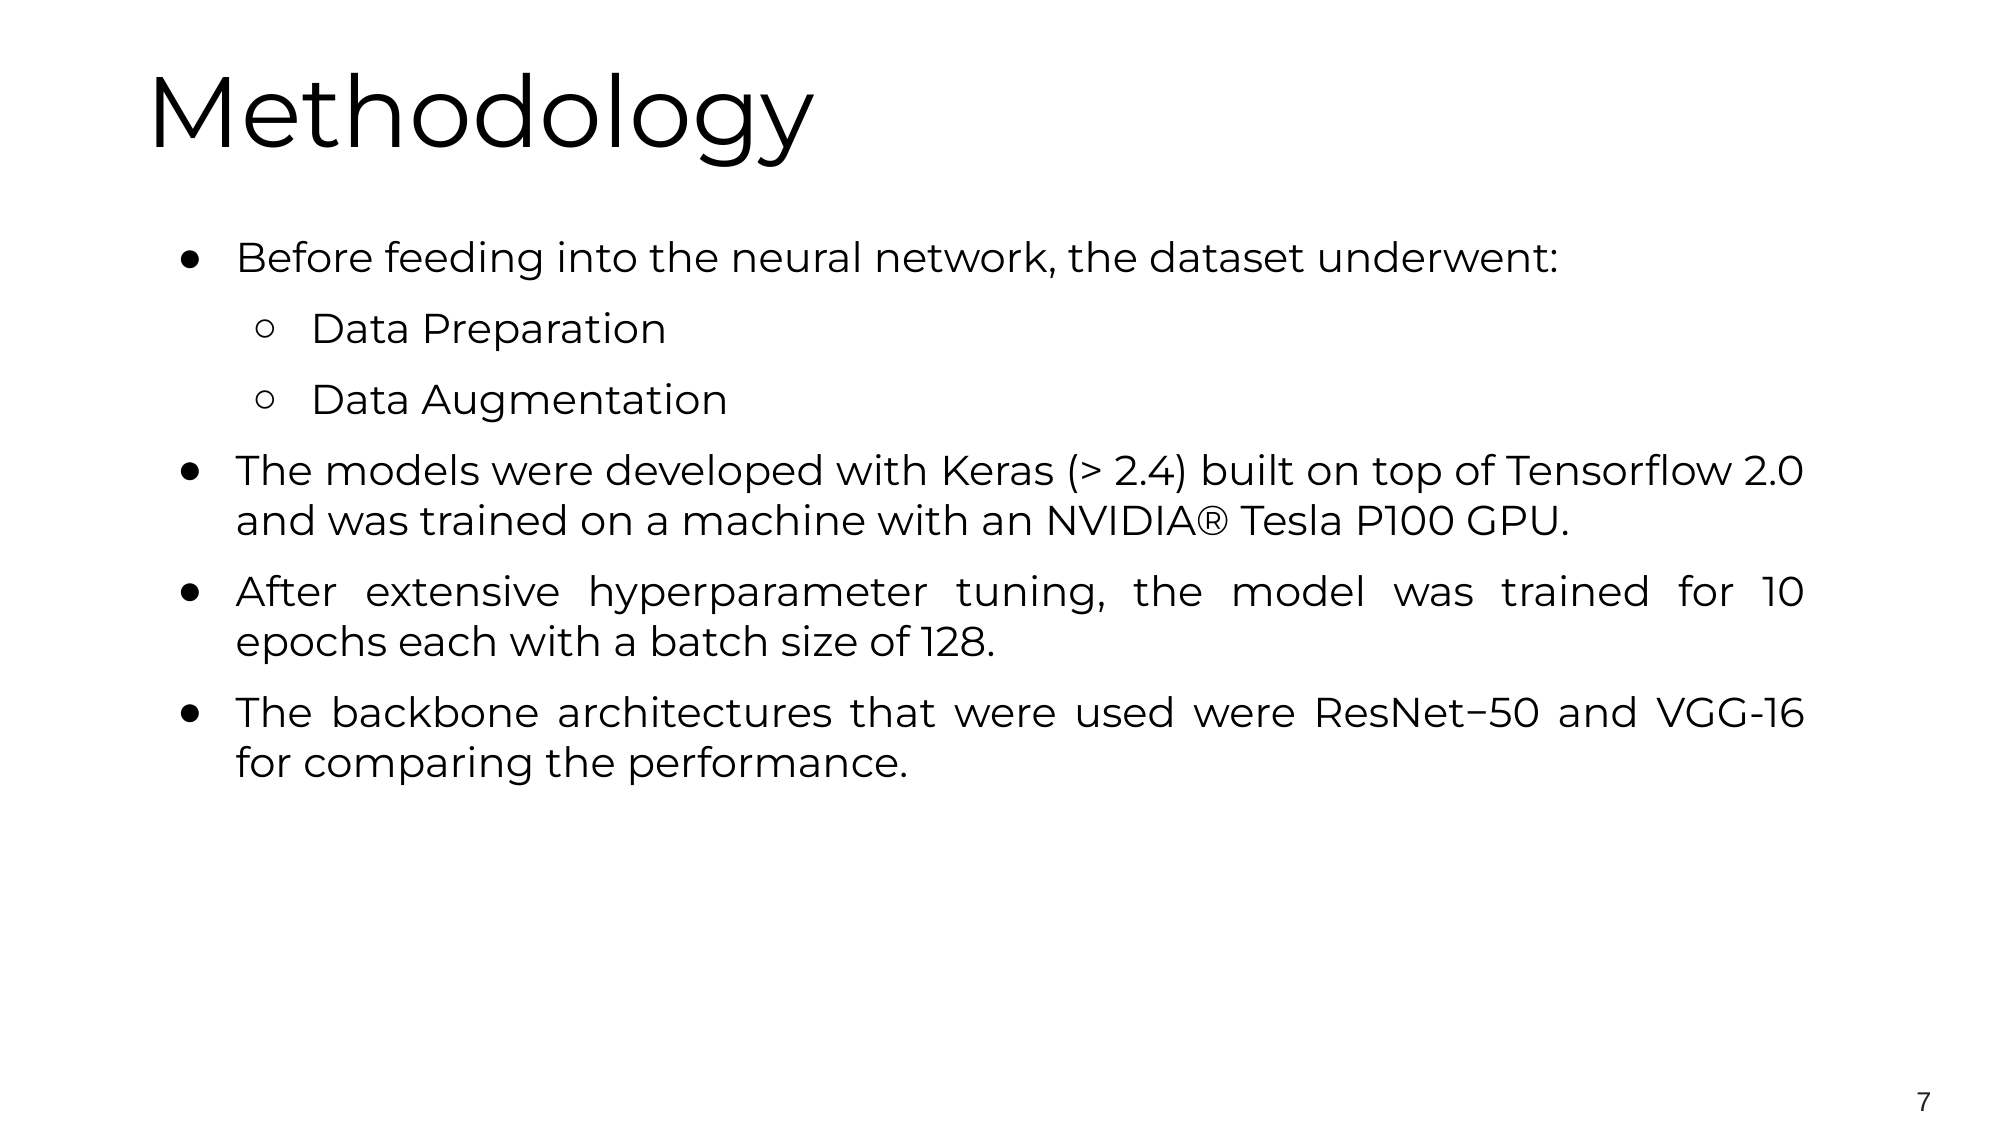

# Methodology
Before feeding into the neural network, the dataset underwent:
Data Preparation
Data Augmentation
The models were developed with Keras (> 2.4) built on top of Tensorflow 2.0 and was trained on a machine with an NVIDIA® Tesla P100 GPU.
After extensive hyperparameter tuning, the model was trained for 10 epochs each with a batch size of 128.
The backbone architectures that were used were ResNet−50 and VGG-16 for comparing the performance.
7